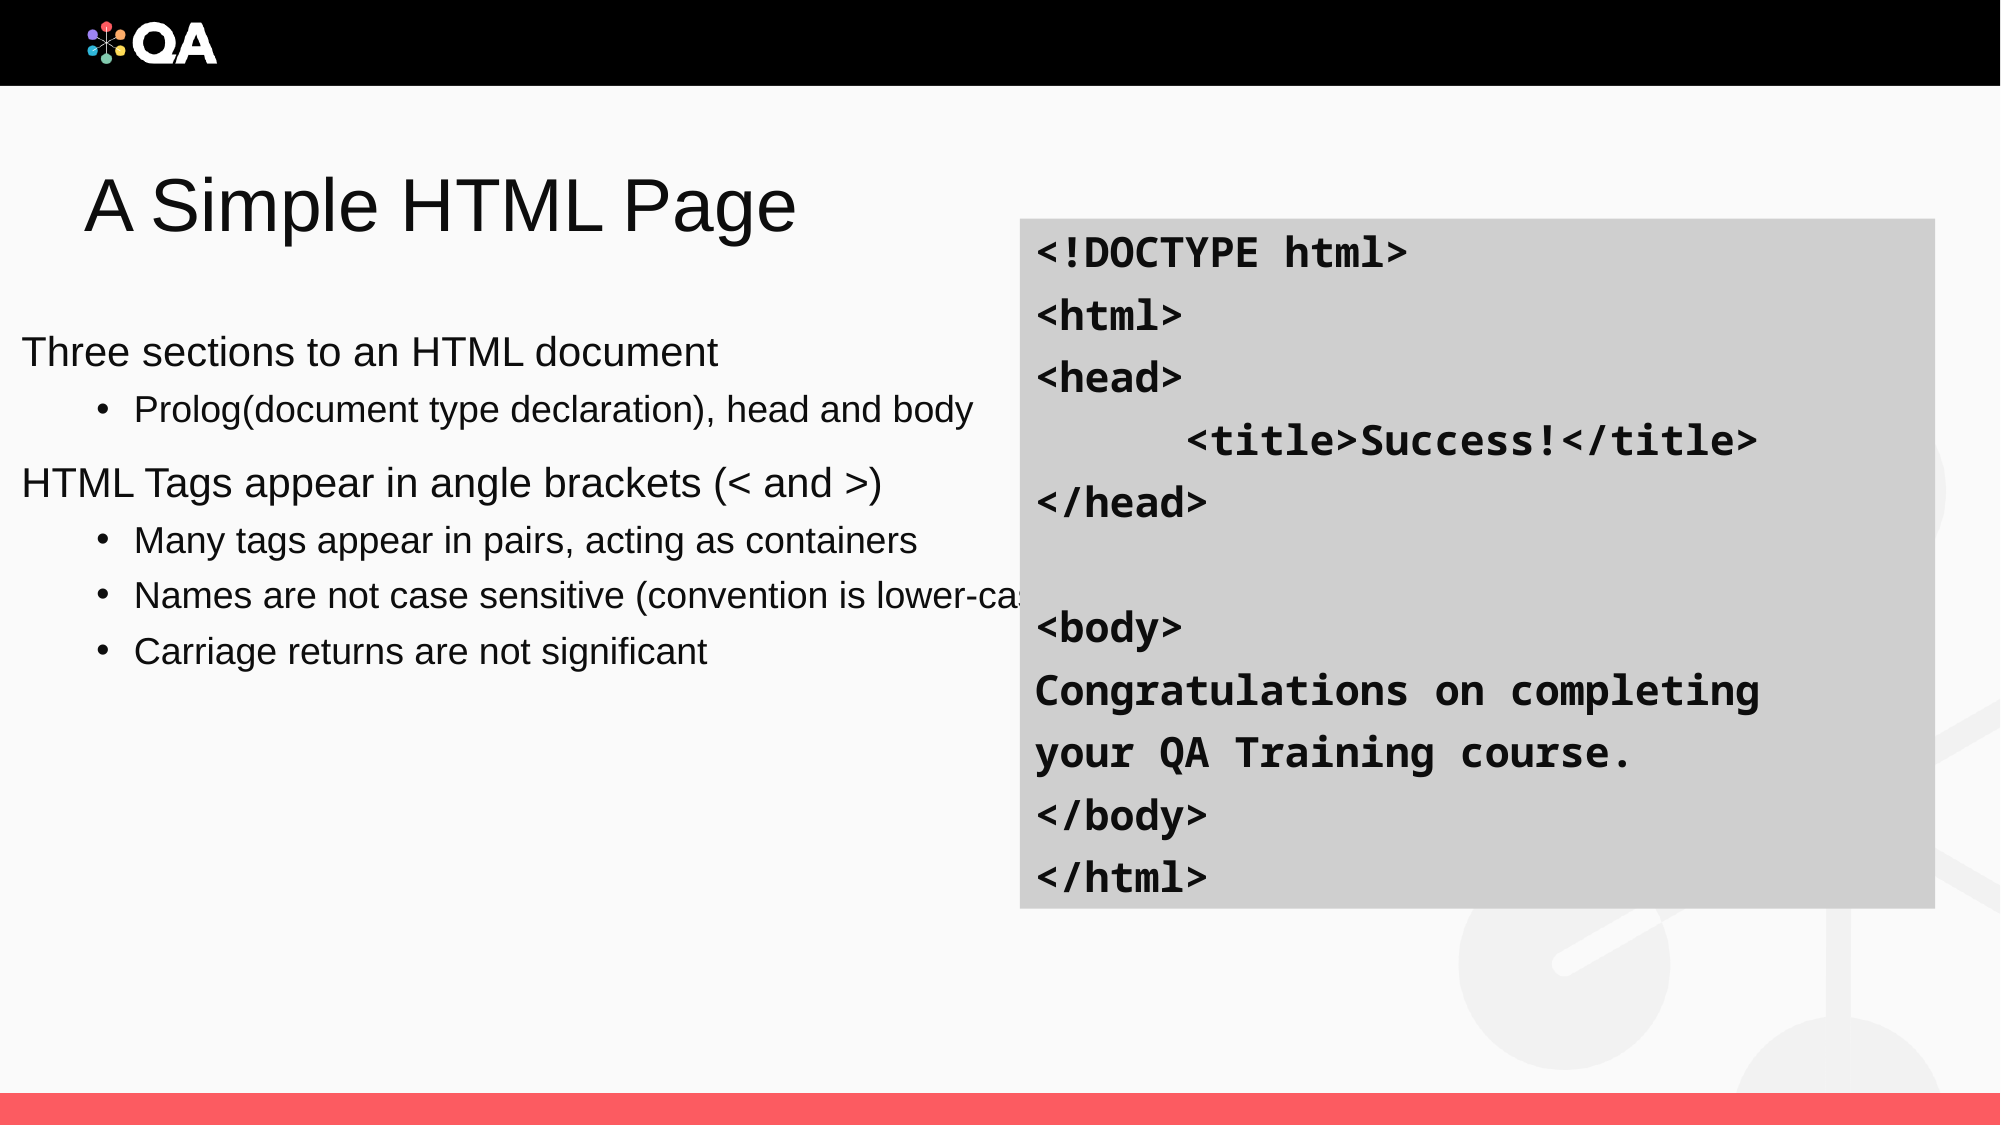

# A Simple HTML Page
<!DOCTYPE html>
<html>
<head>
	<title>Success!</title>
</head>

<body>
Congratulations on completing
your QA Training course.
</body>
</html>
Three sections to an HTML document
Prolog(document type declaration), head and body
HTML Tags appear in angle brackets (< and >)
Many tags appear in pairs, acting as containers
Names are not case sensitive (convention is lower-case)
Carriage returns are not significant